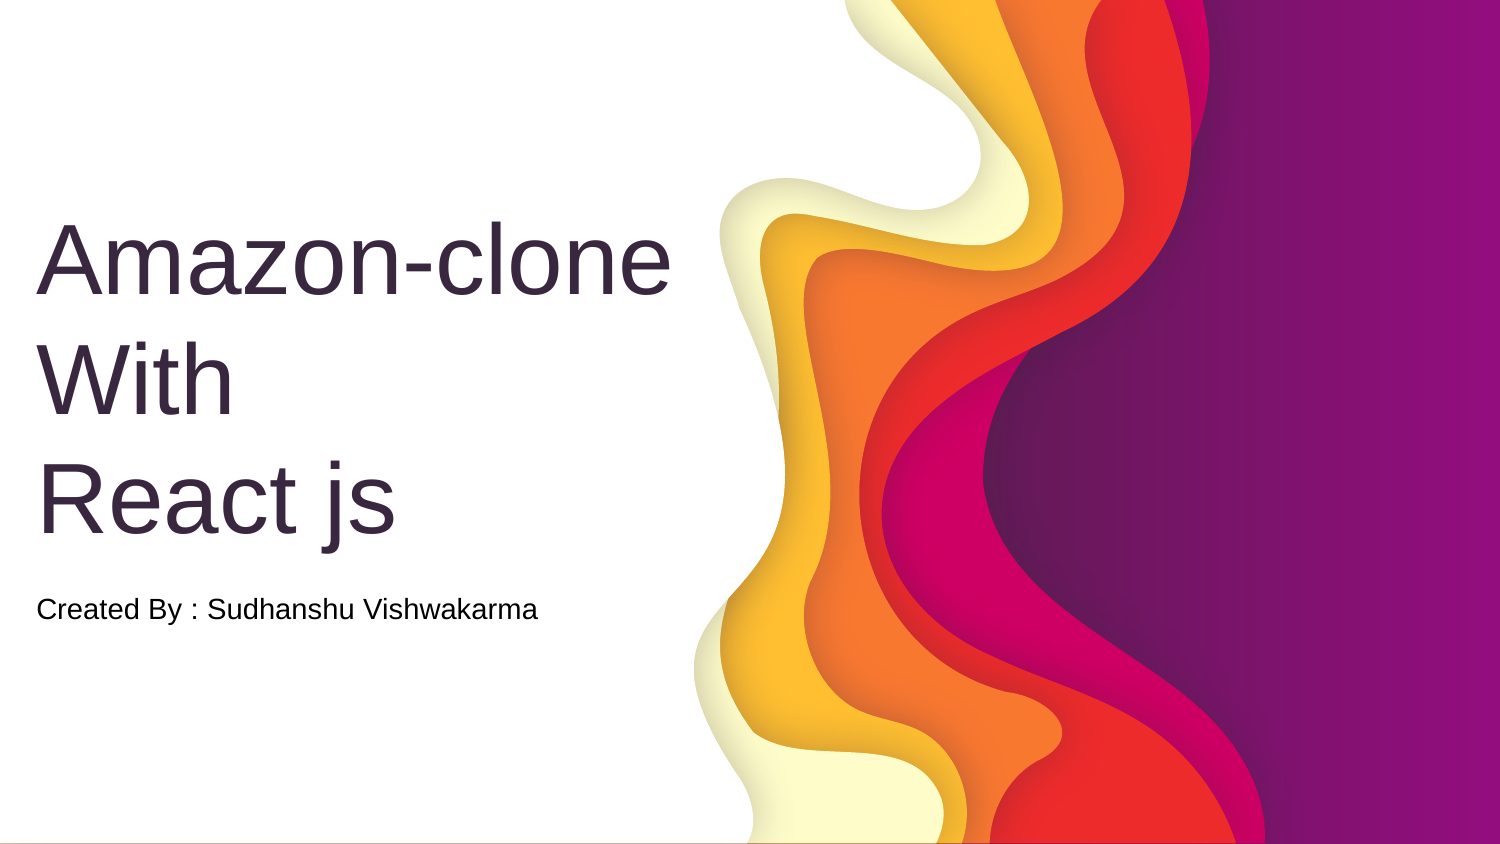

Amazon-clone
With
React js

Created By : Sudhanshu Vishwakarma